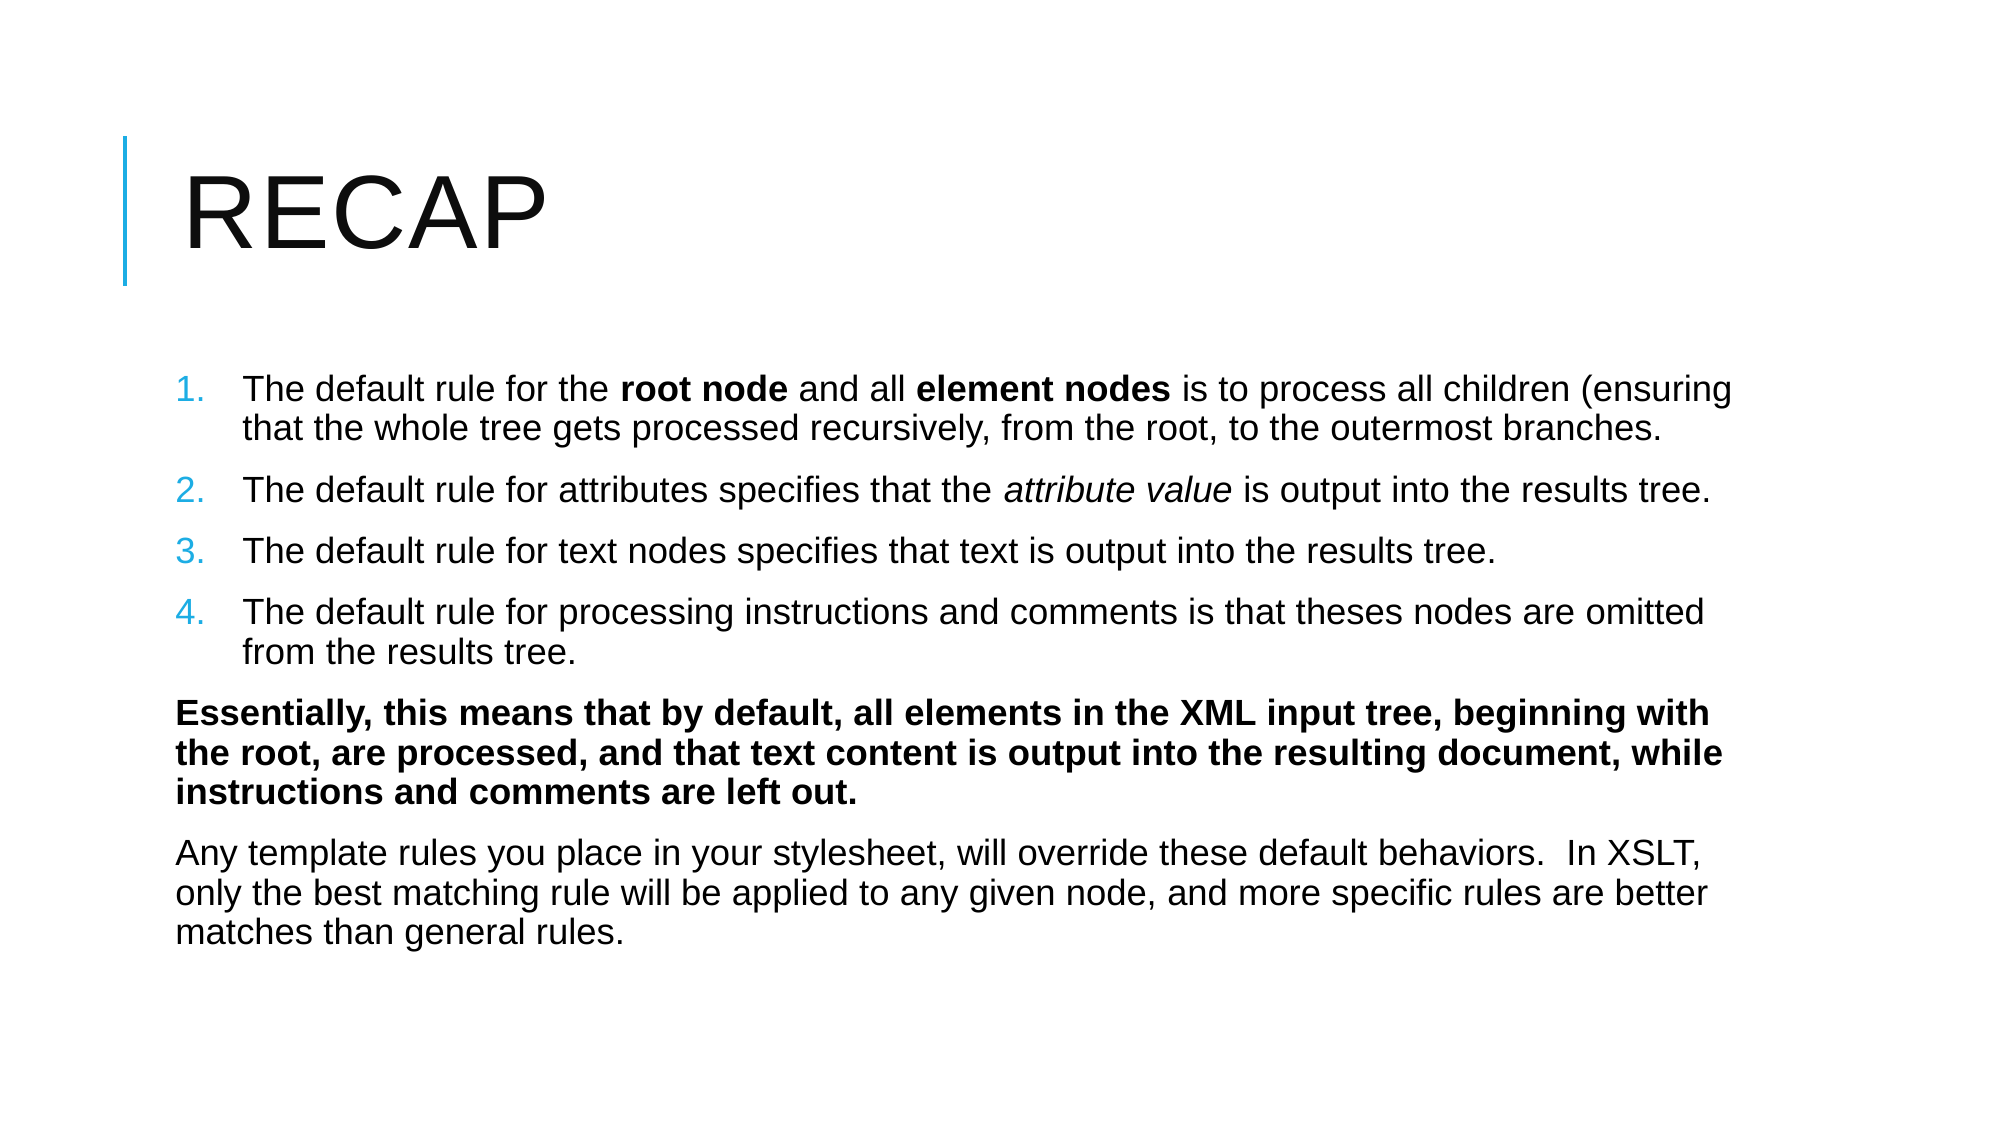

# recap
The default rule for the root node and all element nodes is to process all children (ensuring that the whole tree gets processed recursively, from the root, to the outermost branches.
The default rule for attributes specifies that the attribute value is output into the results tree.
The default rule for text nodes specifies that text is output into the results tree.
The default rule for processing instructions and comments is that theses nodes are omitted from the results tree.
Essentially, this means that by default, all elements in the XML input tree, beginning with the root, are processed, and that text content is output into the resulting document, while instructions and comments are left out.
Any template rules you place in your stylesheet, will override these default behaviors.  In XSLT, only the best matching rule will be applied to any given node, and more specific rules are better matches than general rules.